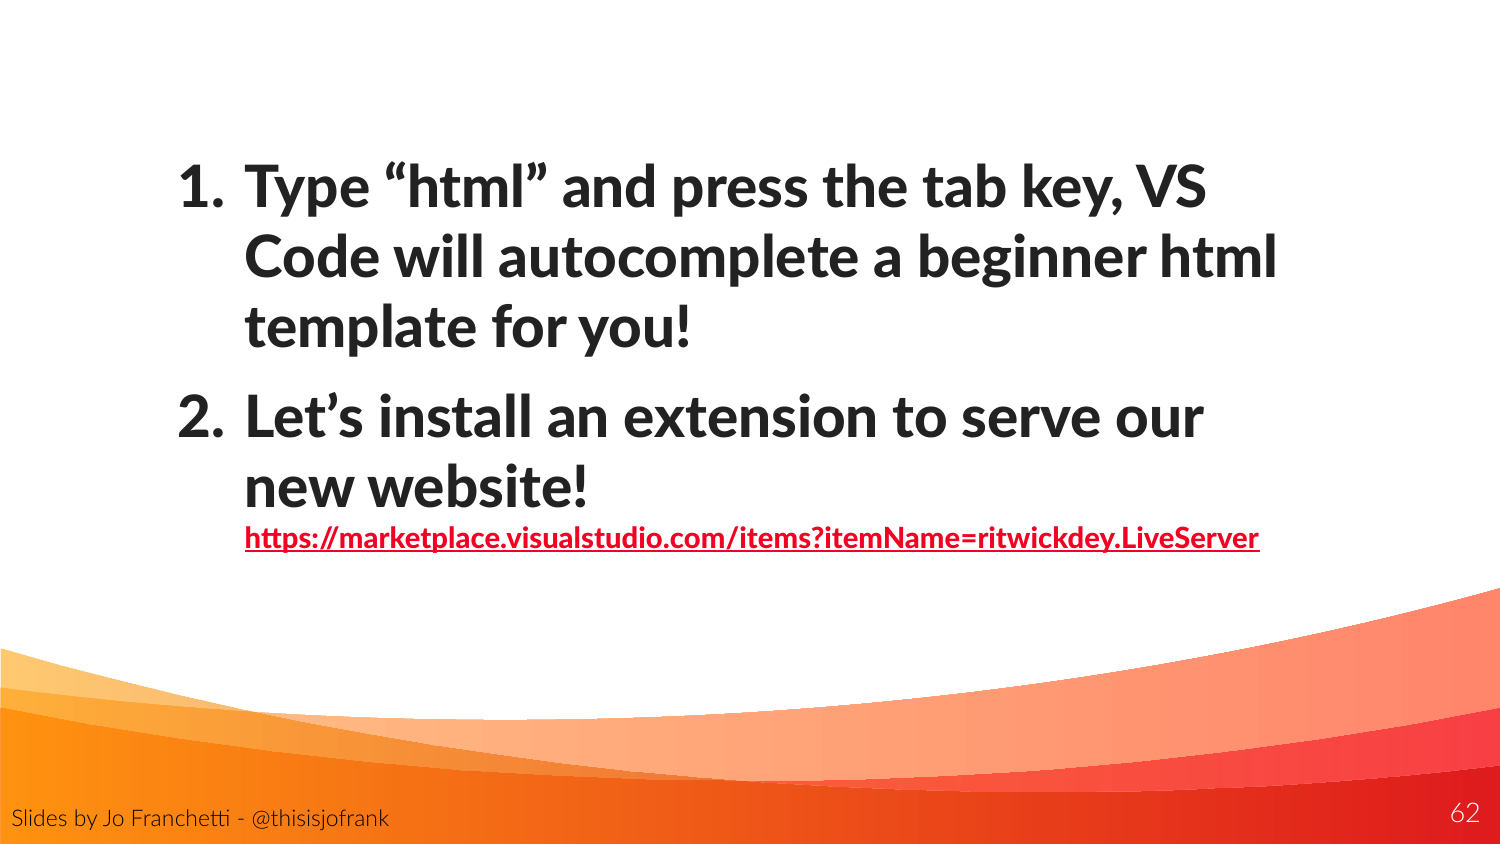

Type “html” and press the tab key, VS Code will autocomplete a beginner html template for you!
Let’s install an extension to serve our new website!
https://marketplace.visualstudio.com/items?itemName=ritwickdey.LiveServer

62